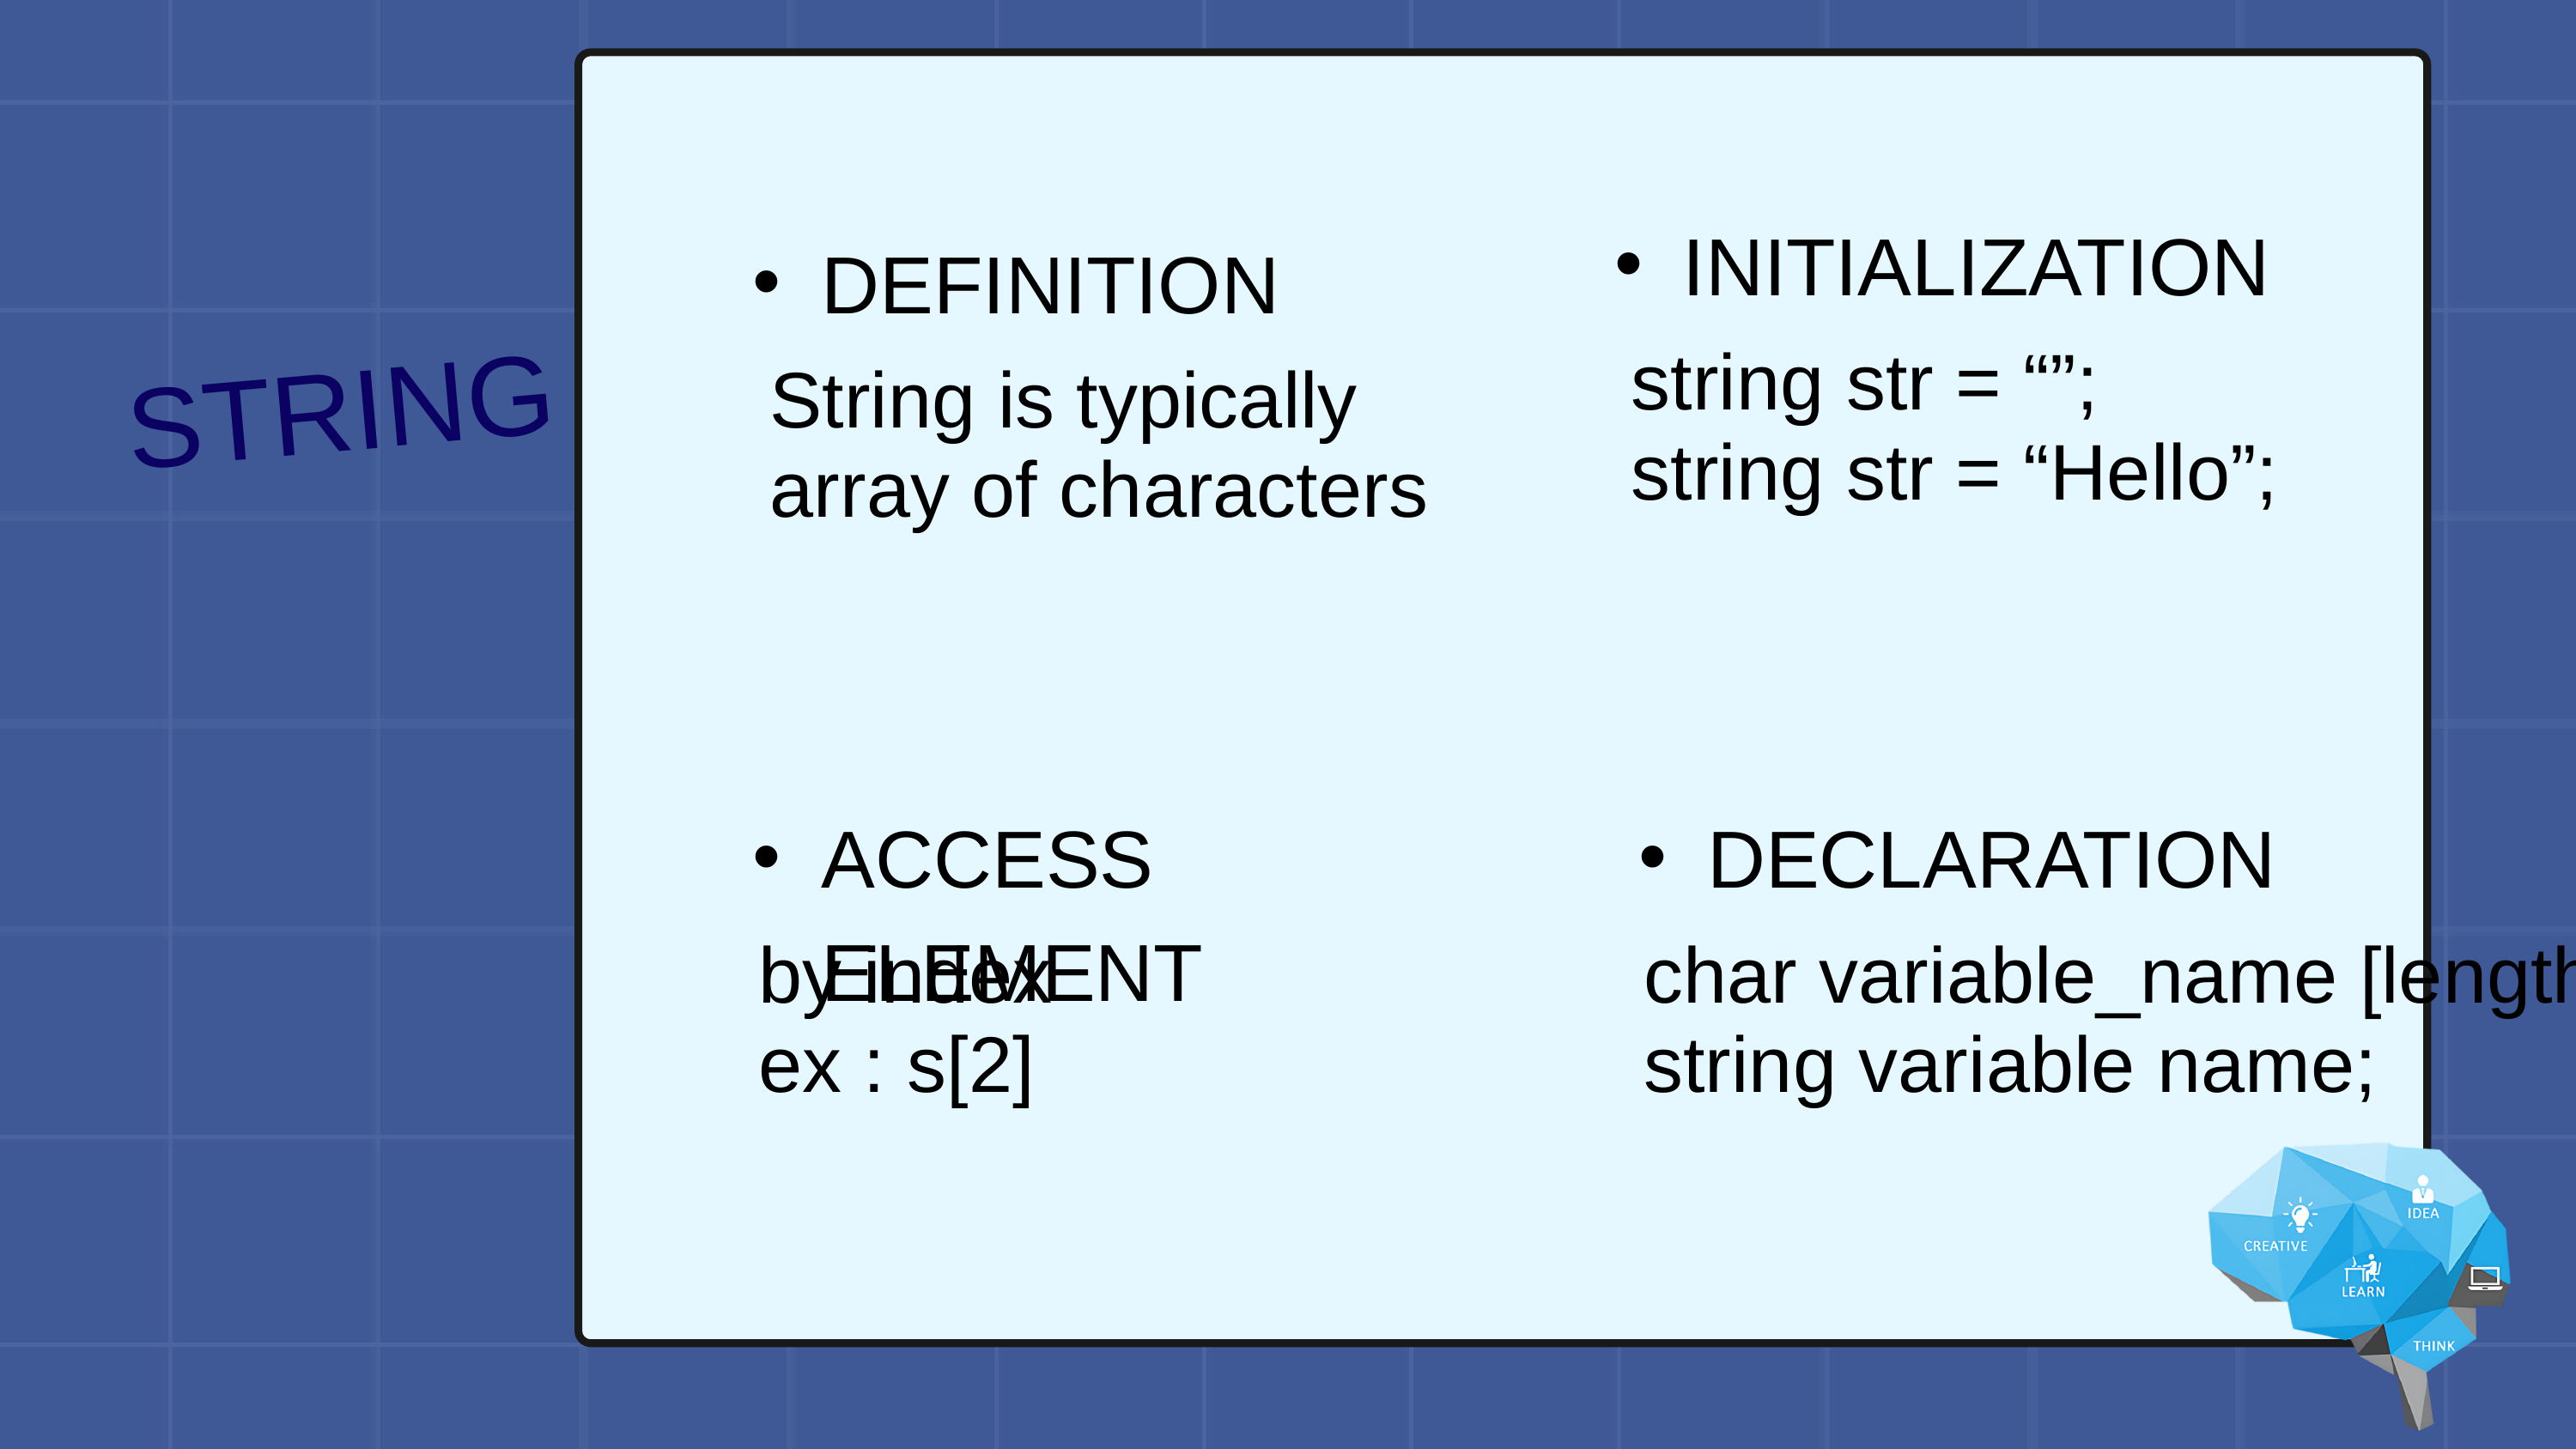

INITIALIZATION
DEFINITION
STRING
string str = “”;
string str = “Hello”;
String is typically
array of characters

ACCESS ELEMENT
DECLARATION
by index
ex : s[2]
char variable_name [length];
string variable name;